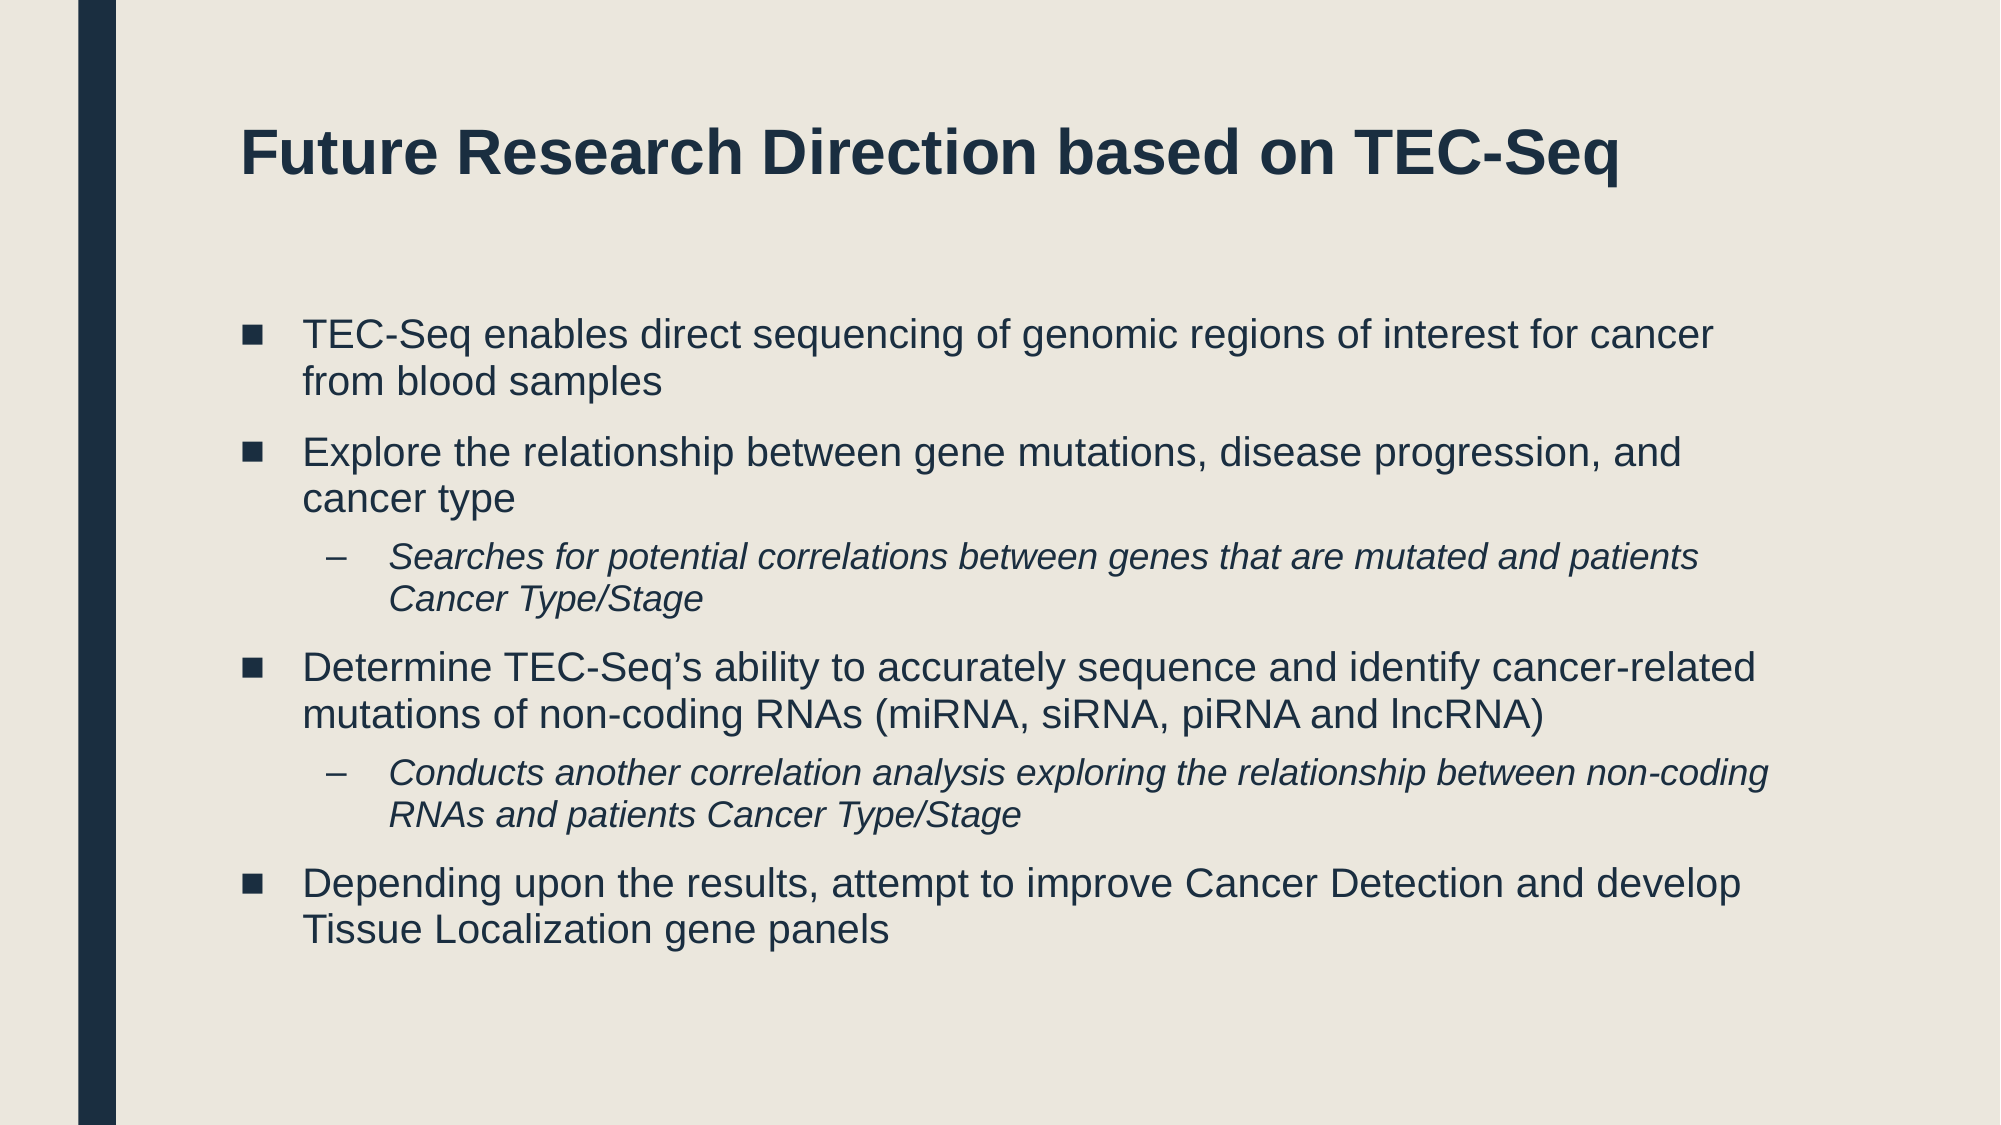

# Future Research Direction based on TEC-Seq
TEC-Seq enables direct sequencing of genomic regions of interest for cancer from blood samples
Explore the relationship between gene mutations, disease progression, and cancer type
Searches for potential correlations between genes that are mutated and patients Cancer Type/Stage
Determine TEC-Seq’s ability to accurately sequence and identify cancer-related mutations of non-coding RNAs (miRNA, siRNA, piRNA and lncRNA)
Conducts another correlation analysis exploring the relationship between non-coding RNAs and patients Cancer Type/Stage
Depending upon the results, attempt to improve Cancer Detection and develop Tissue Localization gene panels